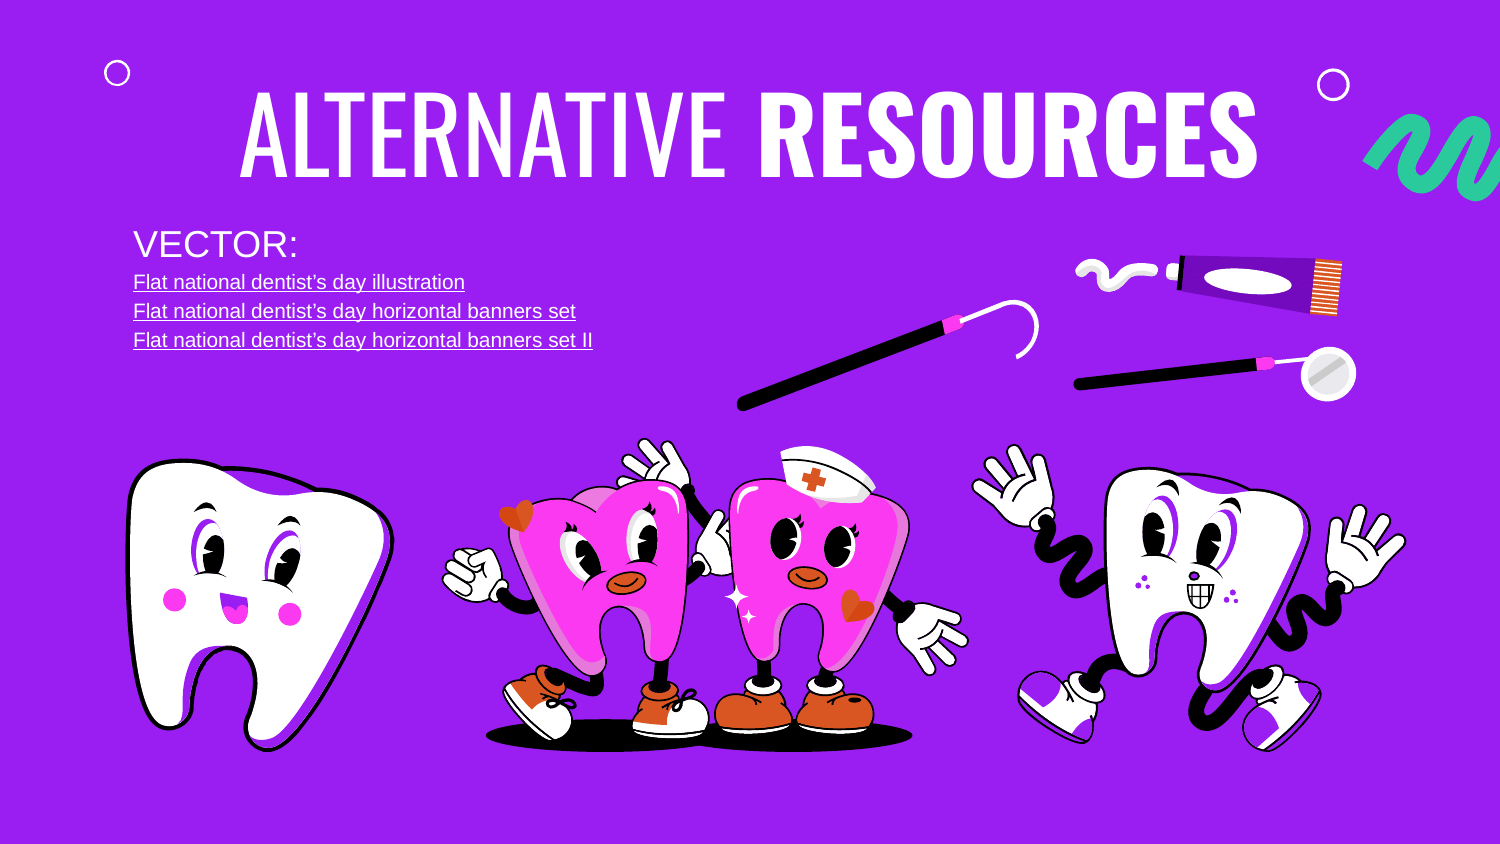

# ALTERNATIVE RESOURCES

VECTOR:
Flat national dentist’s day illustration
Flat national dentist’s day horizontal banners set
Flat national dentist’s day horizontal banners set II